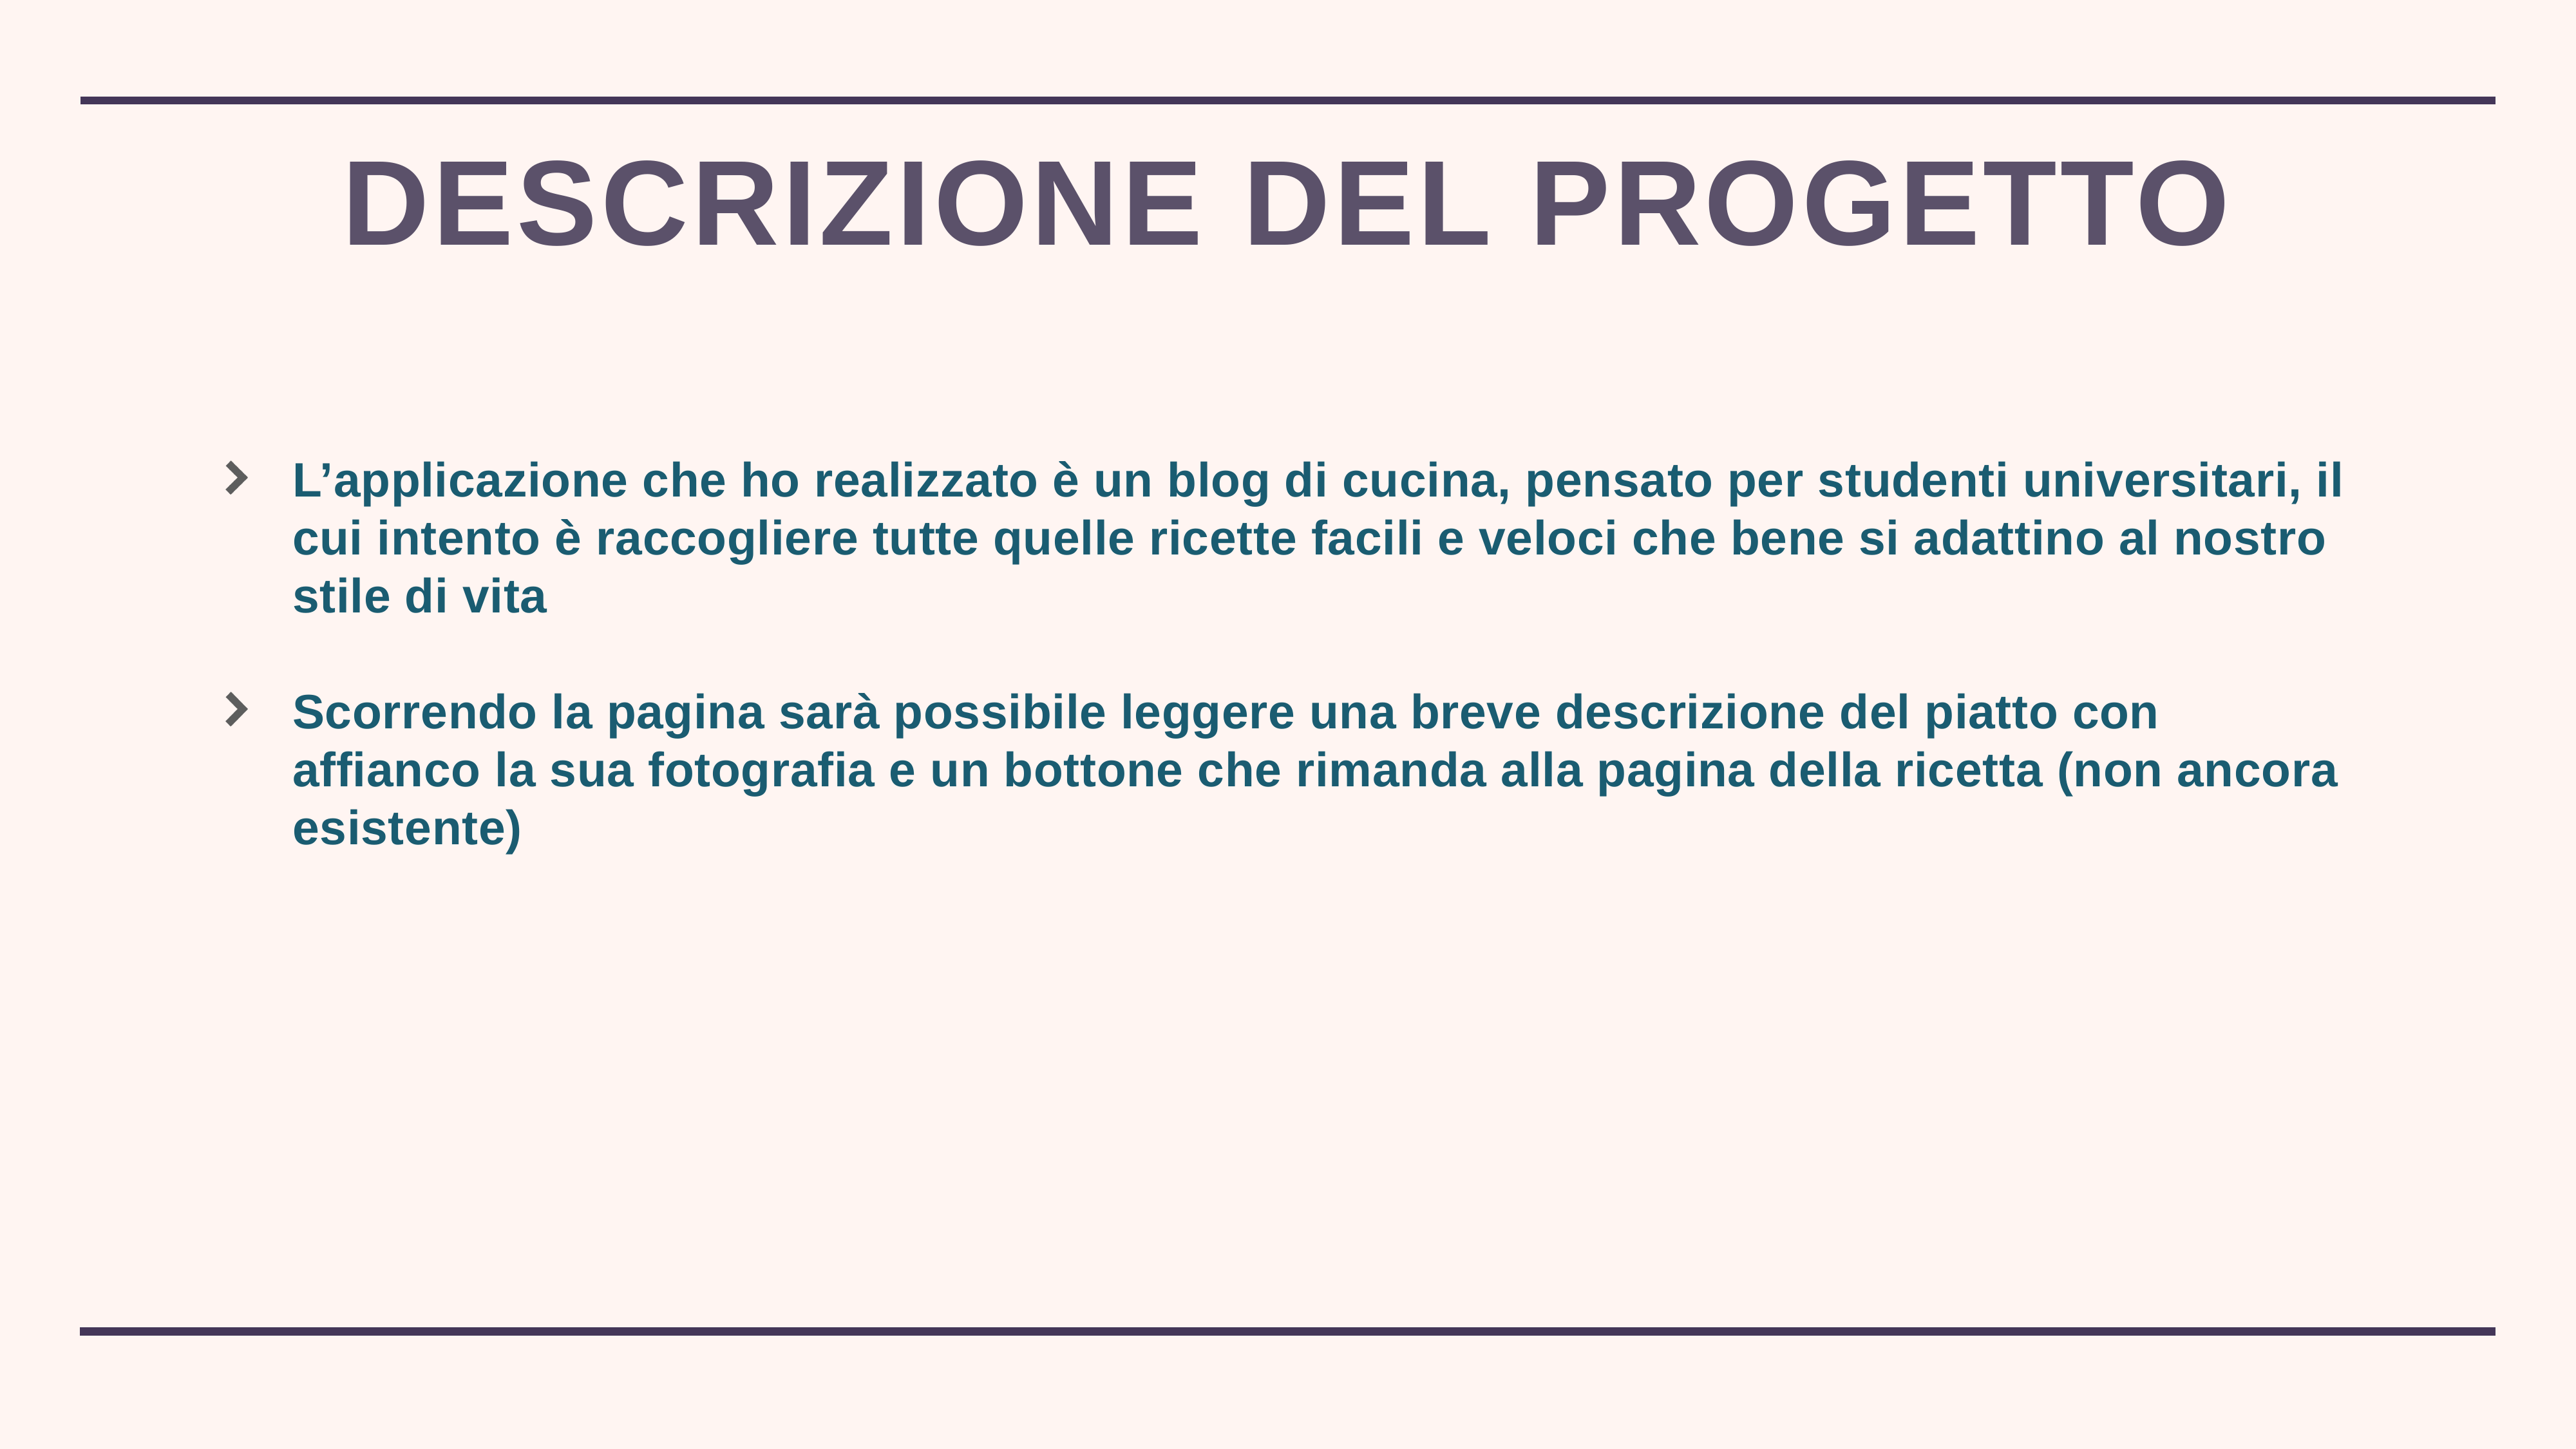

# Descrizione del progetto
L’applicazione che ho realizzato è un blog di cucina, pensato per studenti universitari, il cui intento è raccogliere tutte quelle ricette facili e veloci che bene si adattino al nostro stile di vita
Scorrendo la pagina sarà possibile leggere una breve descrizione del piatto con affianco la sua fotografia e un bottone che rimanda alla pagina della ricetta (non ancora esistente)